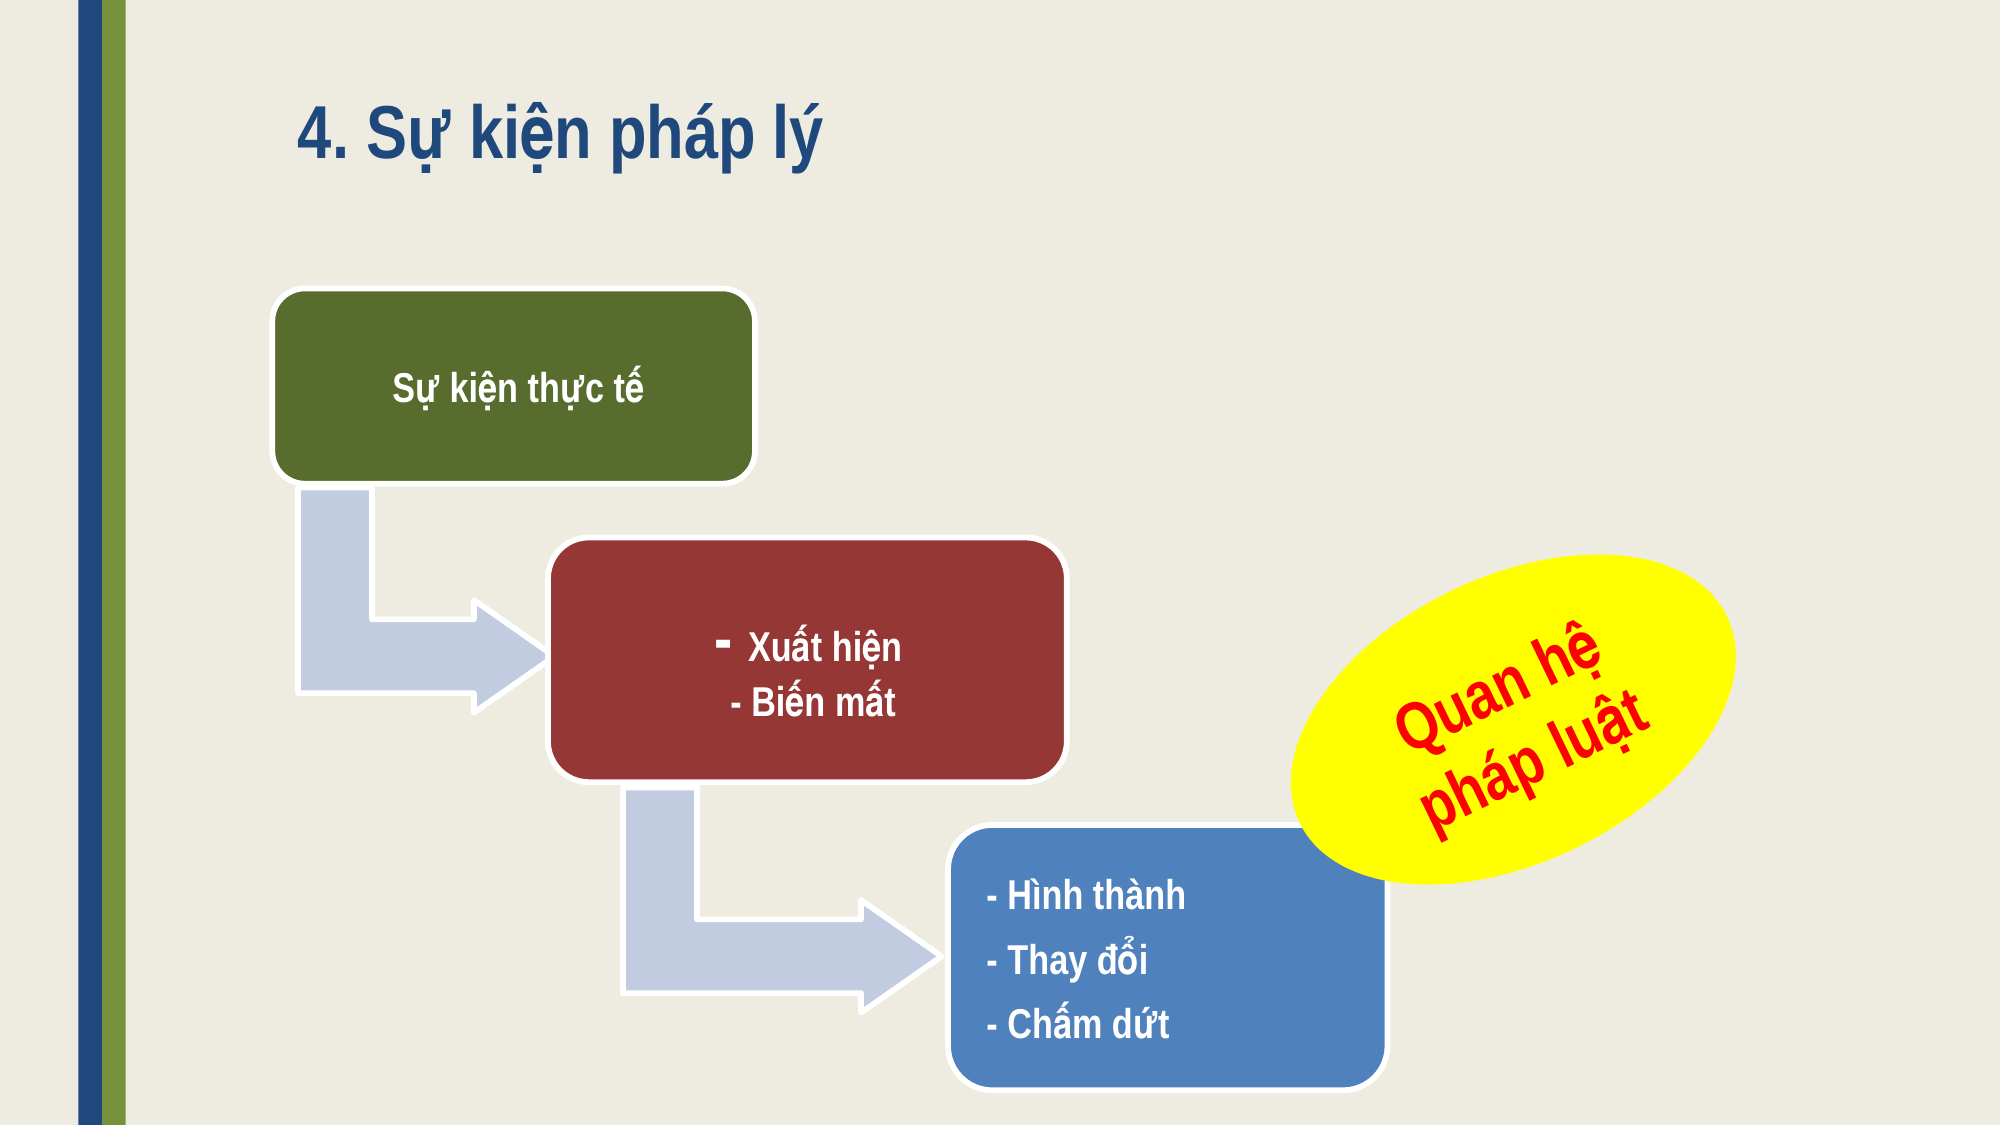

# 4. Sự kiện pháp lý
Sự kiện thực tế
- Xuất hiện
- Biến mất
- Hình thành
- Thay đổi
- Chấm dứt
Quan hệ pháp luật